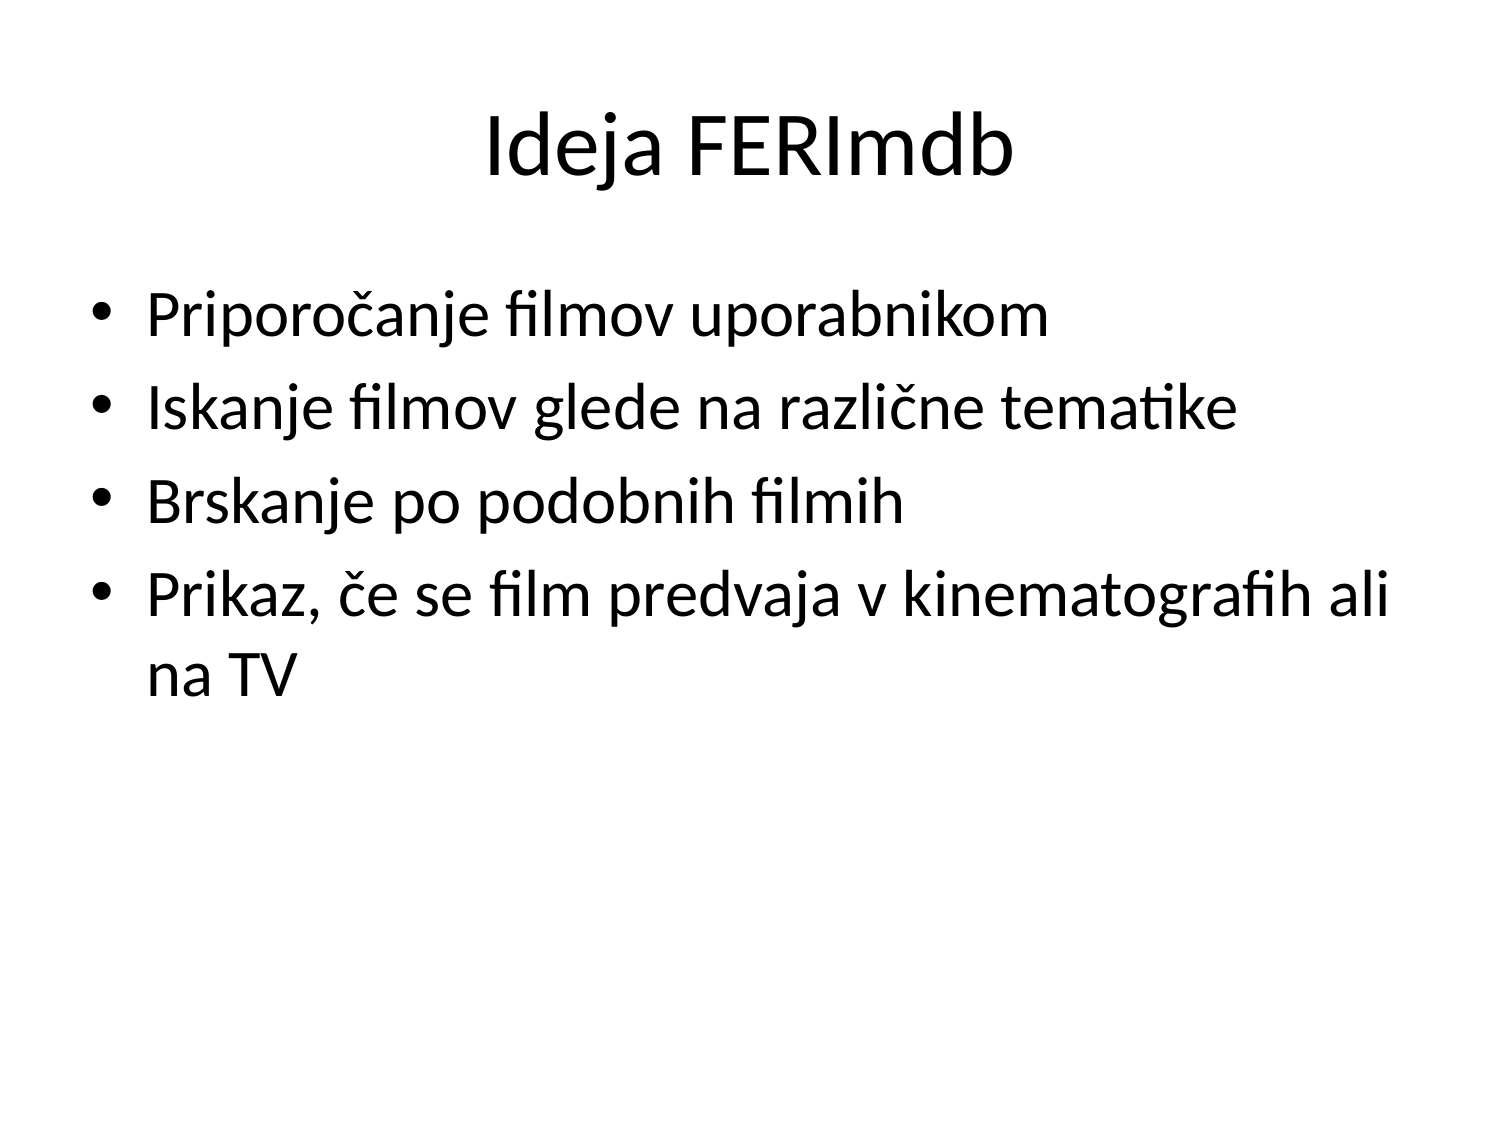

# Ideja FERImdb
Priporočanje filmov uporabnikom
Iskanje filmov glede na različne tematike
Brskanje po podobnih filmih
Prikaz, če se film predvaja v kinematografih ali na TV